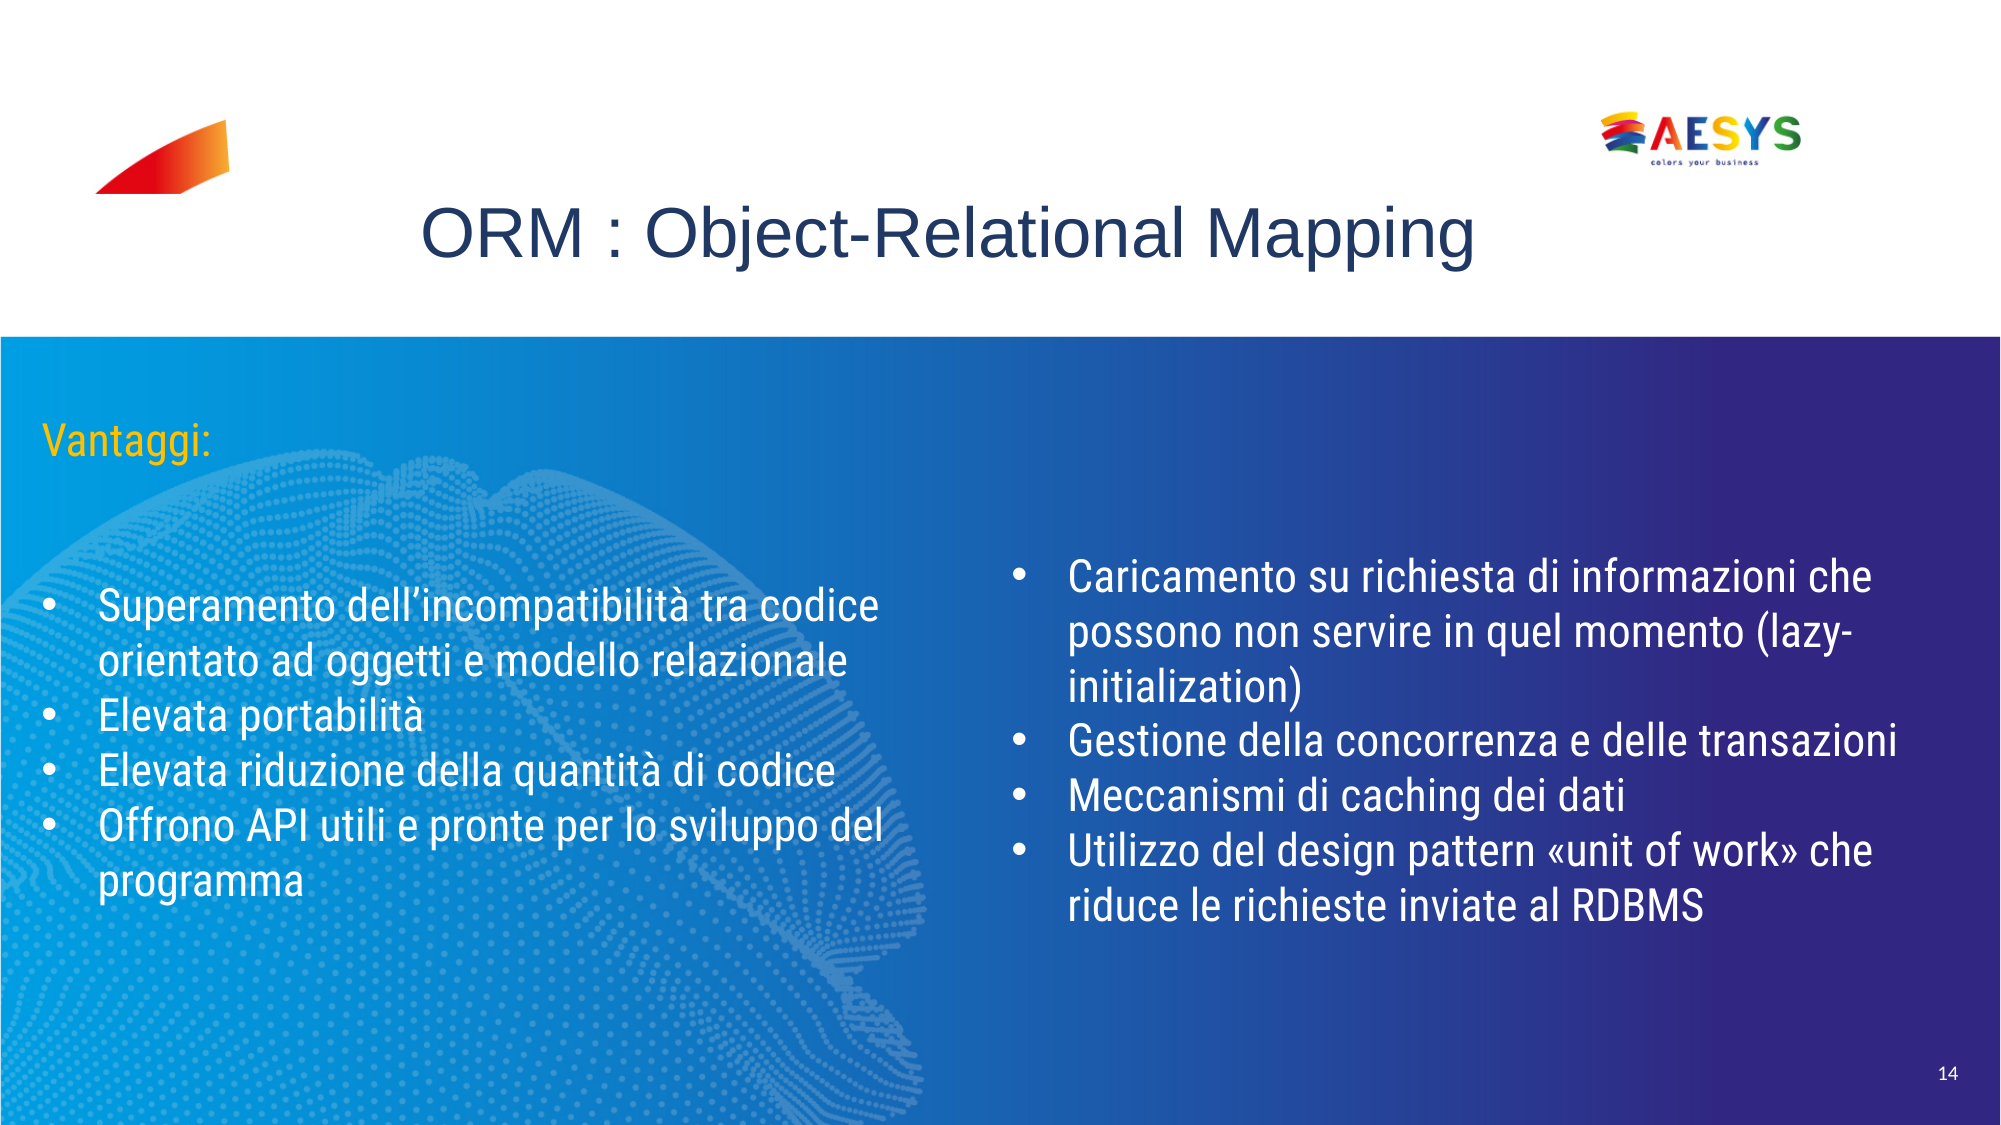

# ORM : Object-Relational Mapping
Vantaggi:

Superamento dell’incompatibilità tra codice orientato ad oggetti e modello relazionale
Elevata portabilità
Elevata riduzione della quantità di codice
Offrono API utili e pronte per lo sviluppo del programma

Caricamento su richiesta di informazioni che possono non servire in quel momento (lazy-initialization)
Gestione della concorrenza e delle transazioni
Meccanismi di caching dei dati
Utilizzo del design pattern «unit of work» che riduce le richieste inviate al RDBMS
14